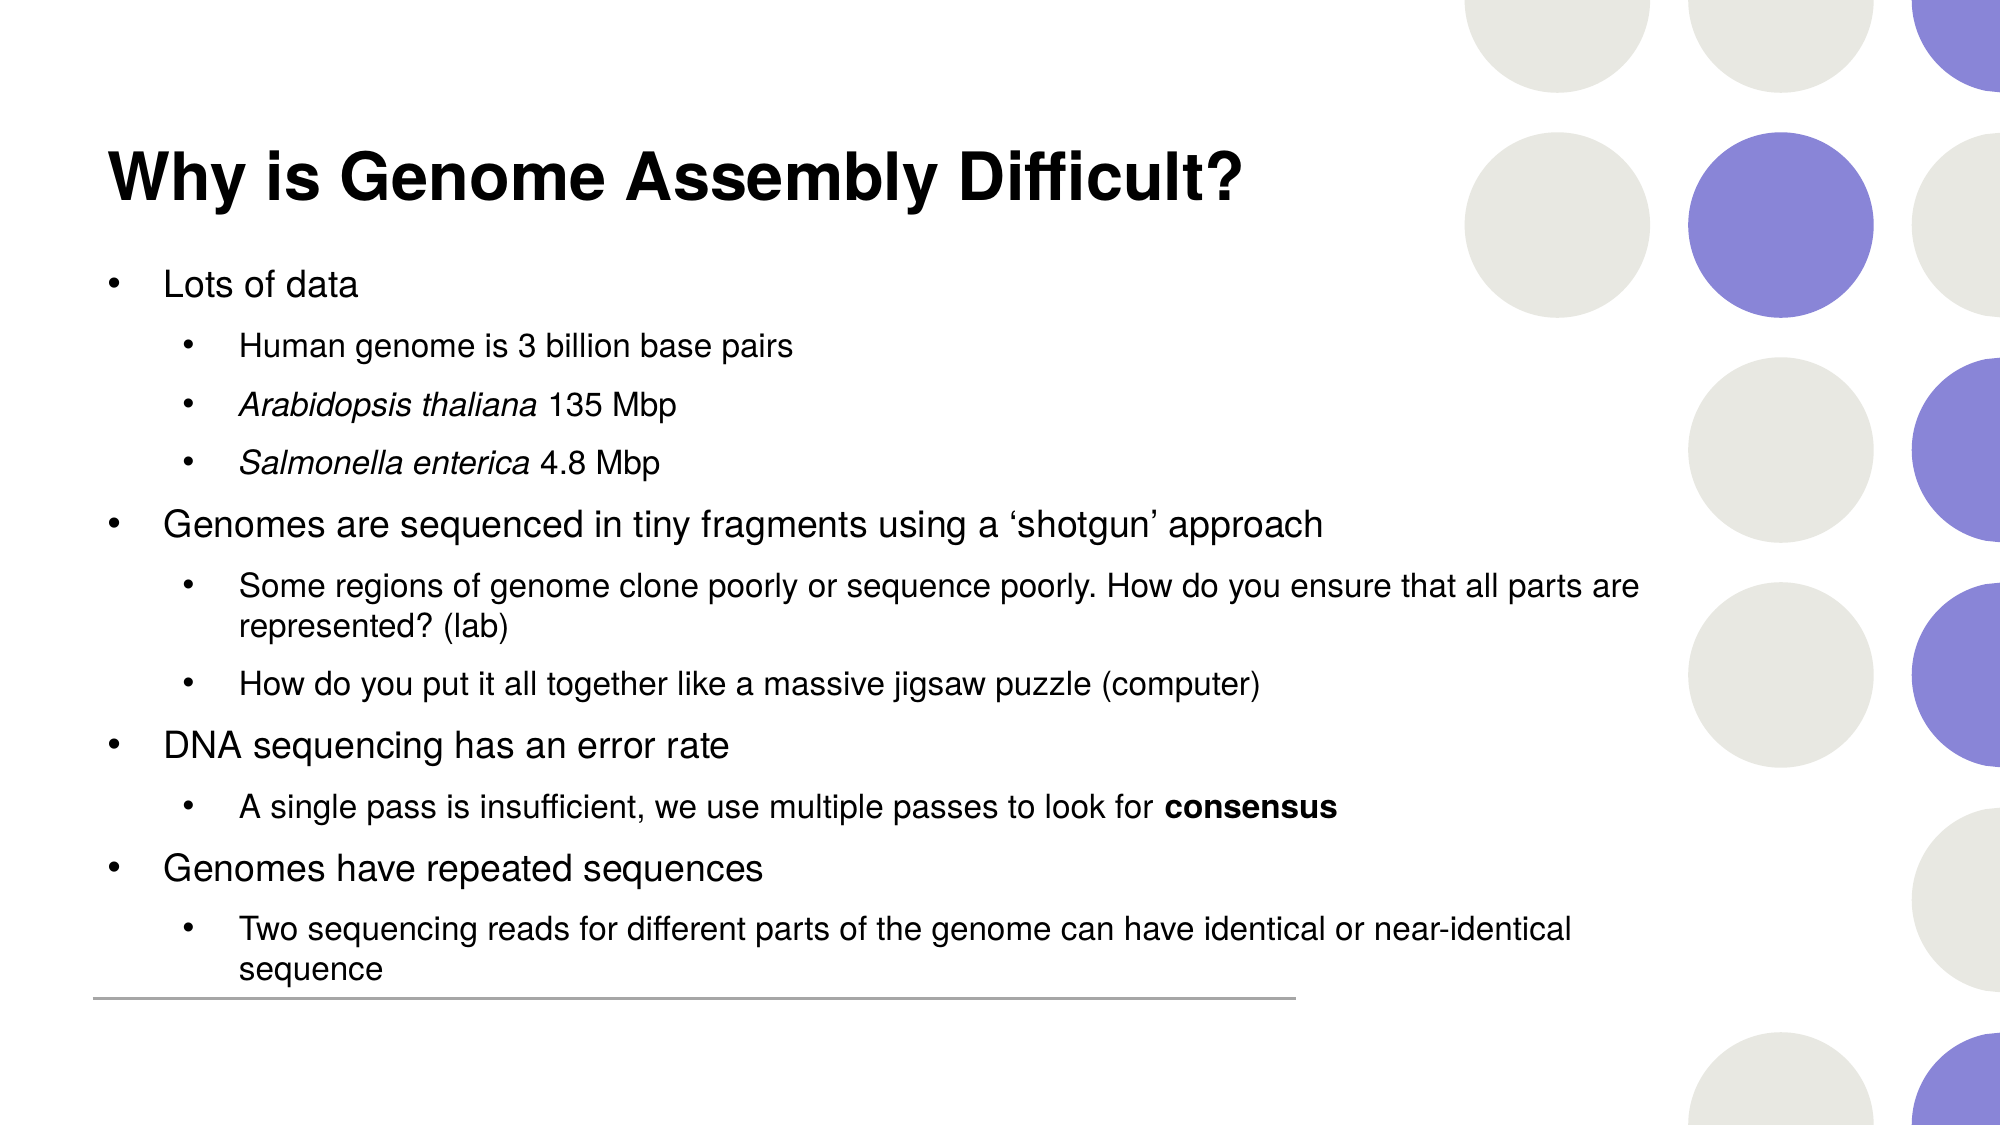

# Why is Genome Assembly Difficult?
Lots of data
Human genome is 3 billion base pairs
Arabidopsis thaliana 135 Mbp
Salmonella enterica 4.8 Mbp
Genomes are sequenced in tiny fragments using a ‘shotgun’ approach
Some regions of genome clone poorly or sequence poorly. How do you ensure that all parts are represented? (lab)
How do you put it all together like a massive jigsaw puzzle (computer)
DNA sequencing has an error rate
A single pass is insufficient, we use multiple passes to look for consensus
Genomes have repeated sequences
Two sequencing reads for different parts of the genome can have identical or near-identical sequence